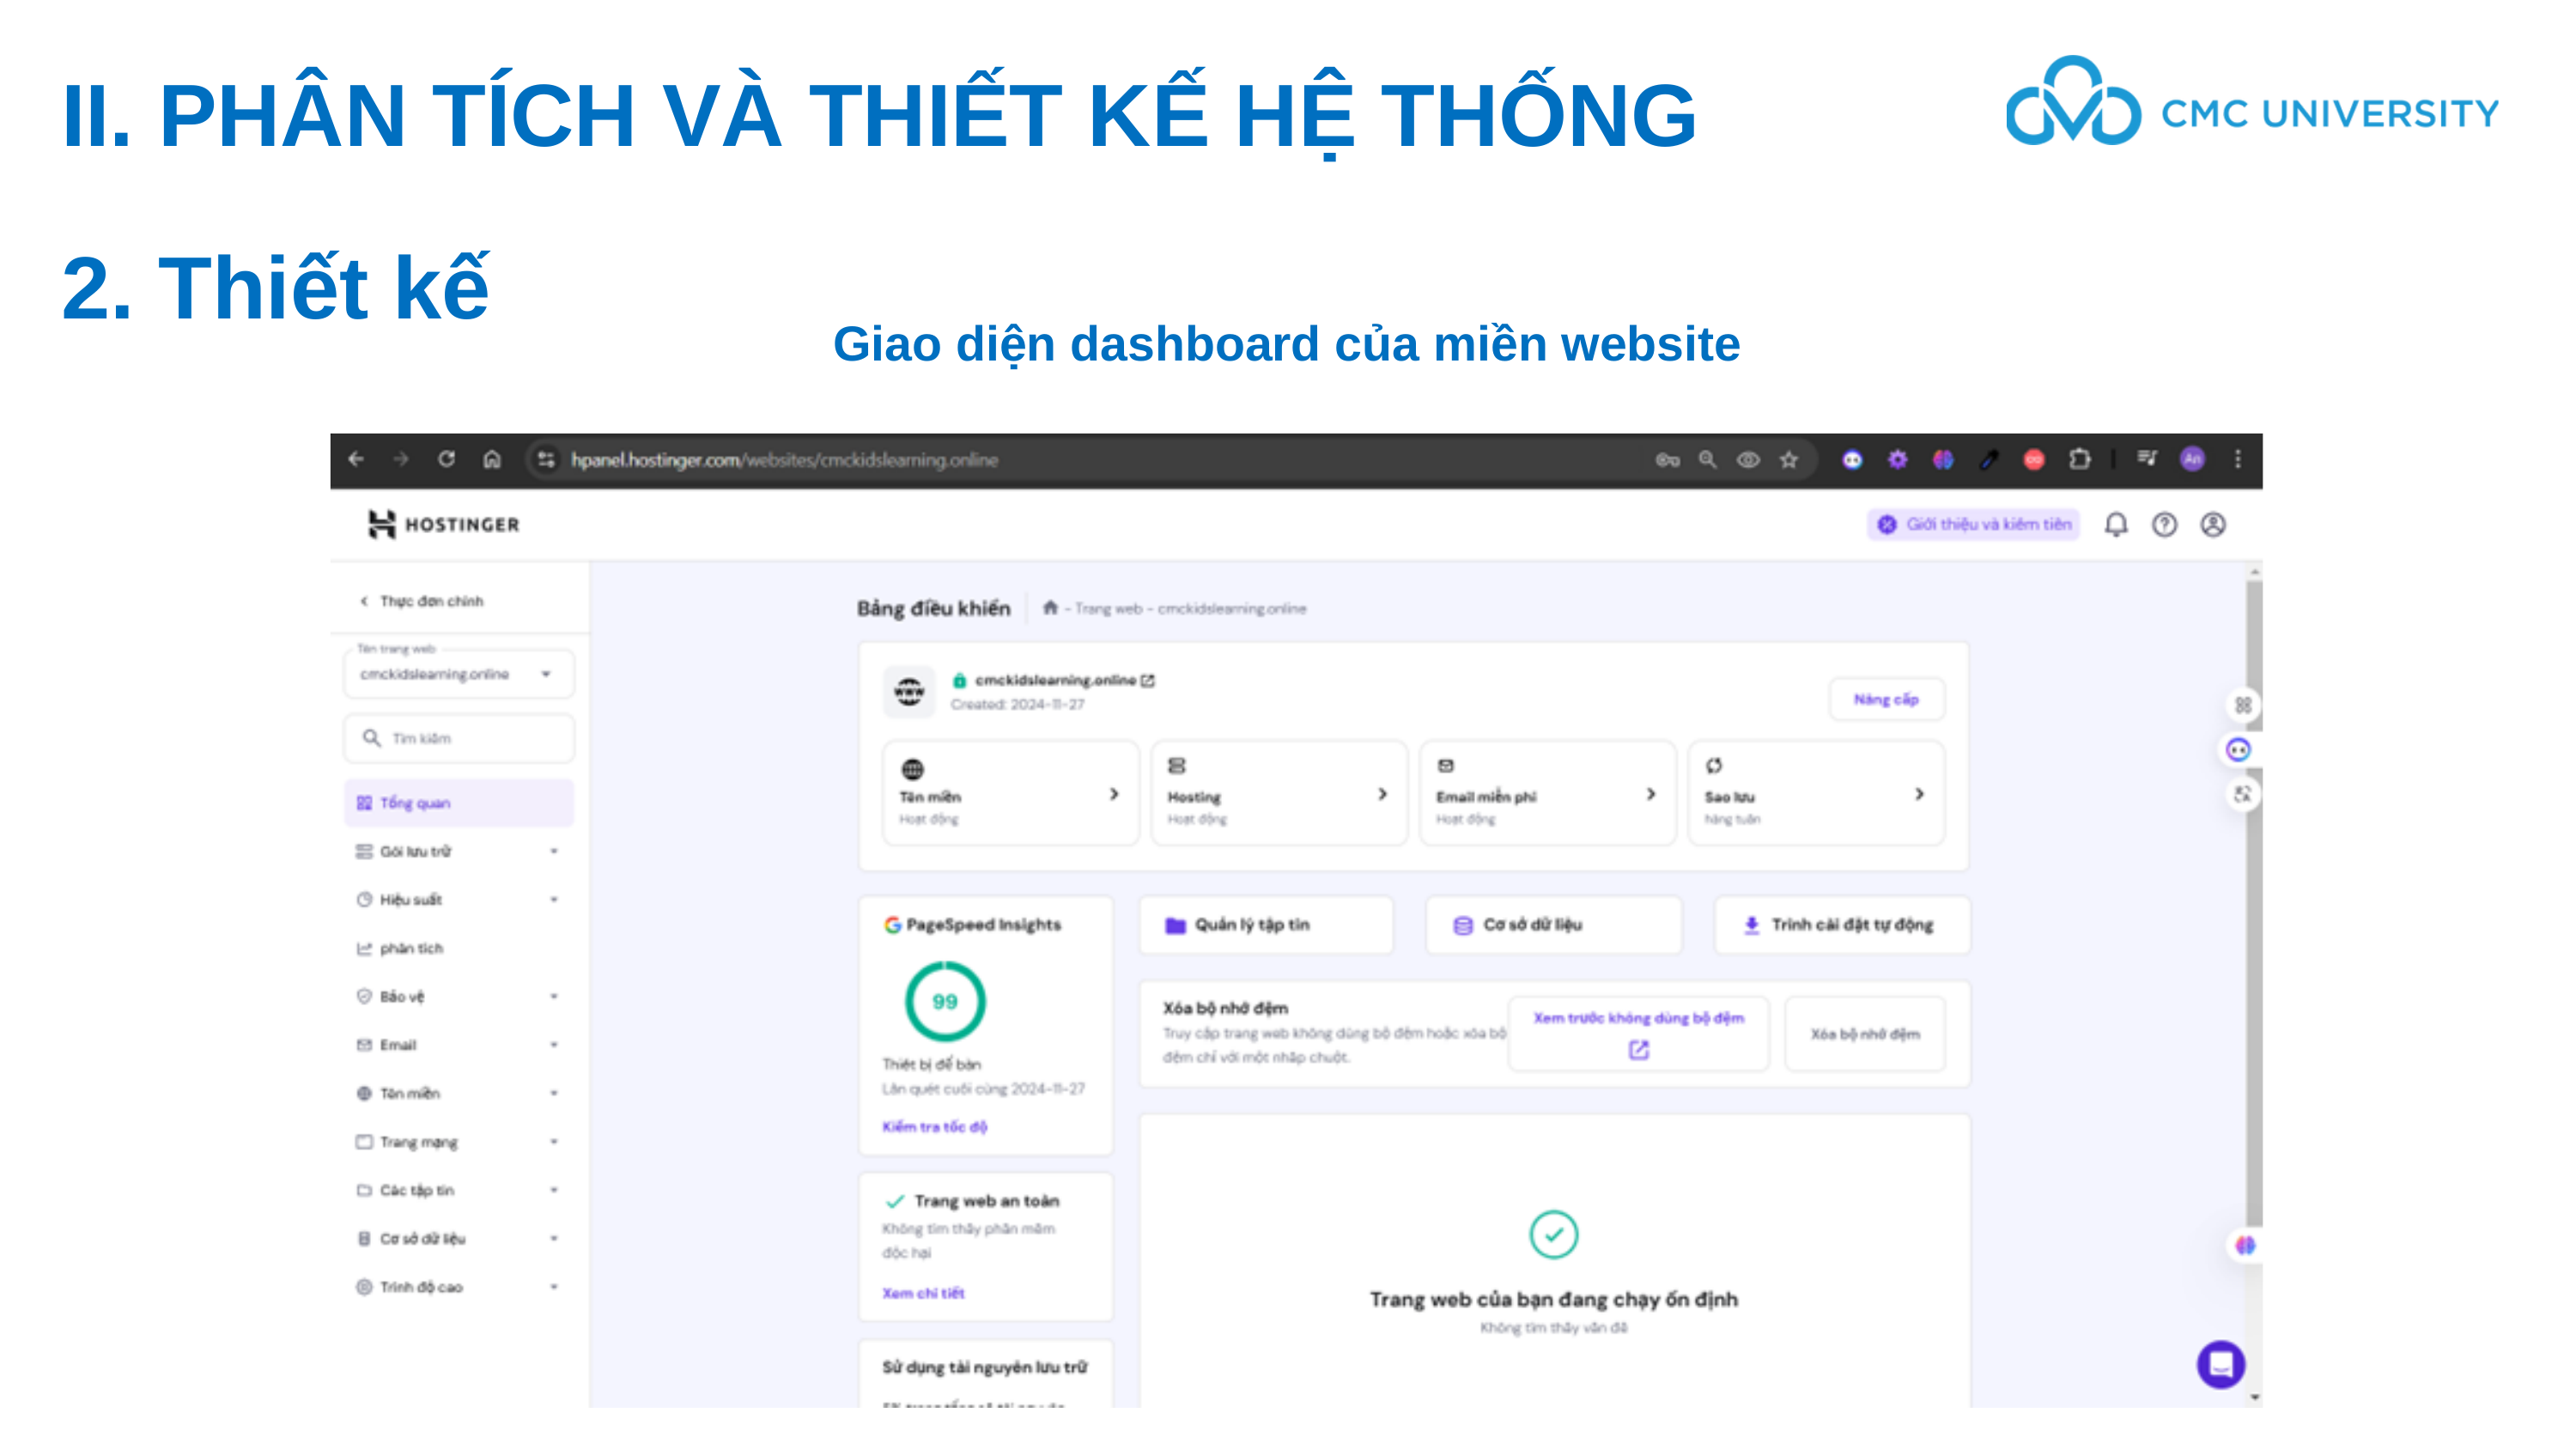

II. PHÂN TÍCH VÀ THIẾT KẾ HỆ THỐNG
2. Thiết kế
Giao diện dashboard của miền website